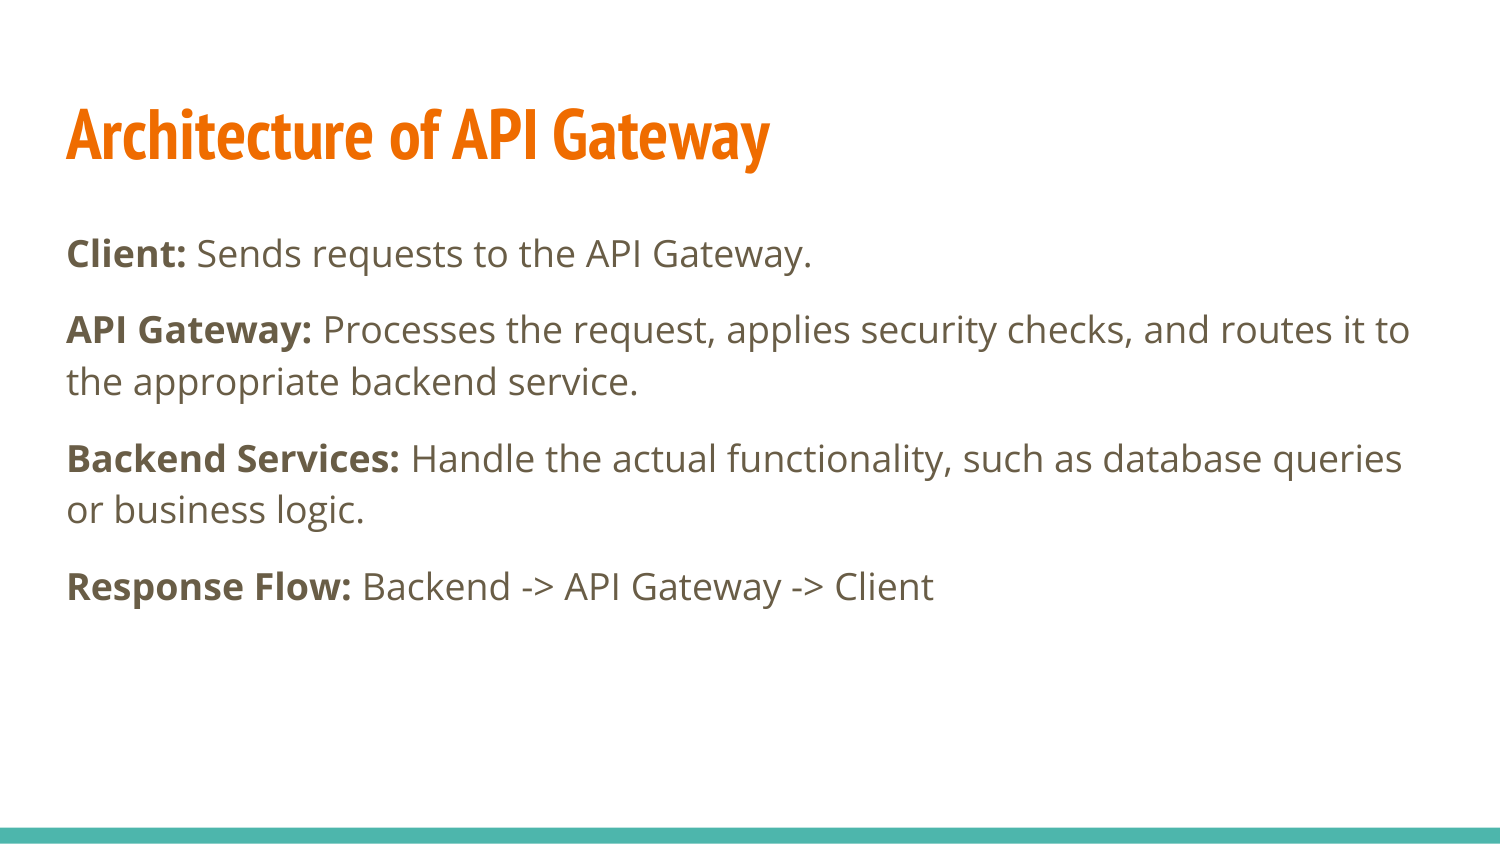

# Architecture of API Gateway
Client: Sends requests to the API Gateway.
API Gateway: Processes the request, applies security checks, and routes it to the appropriate backend service.
Backend Services: Handle the actual functionality, such as database queries or business logic.
Response Flow: Backend -> API Gateway -> Client